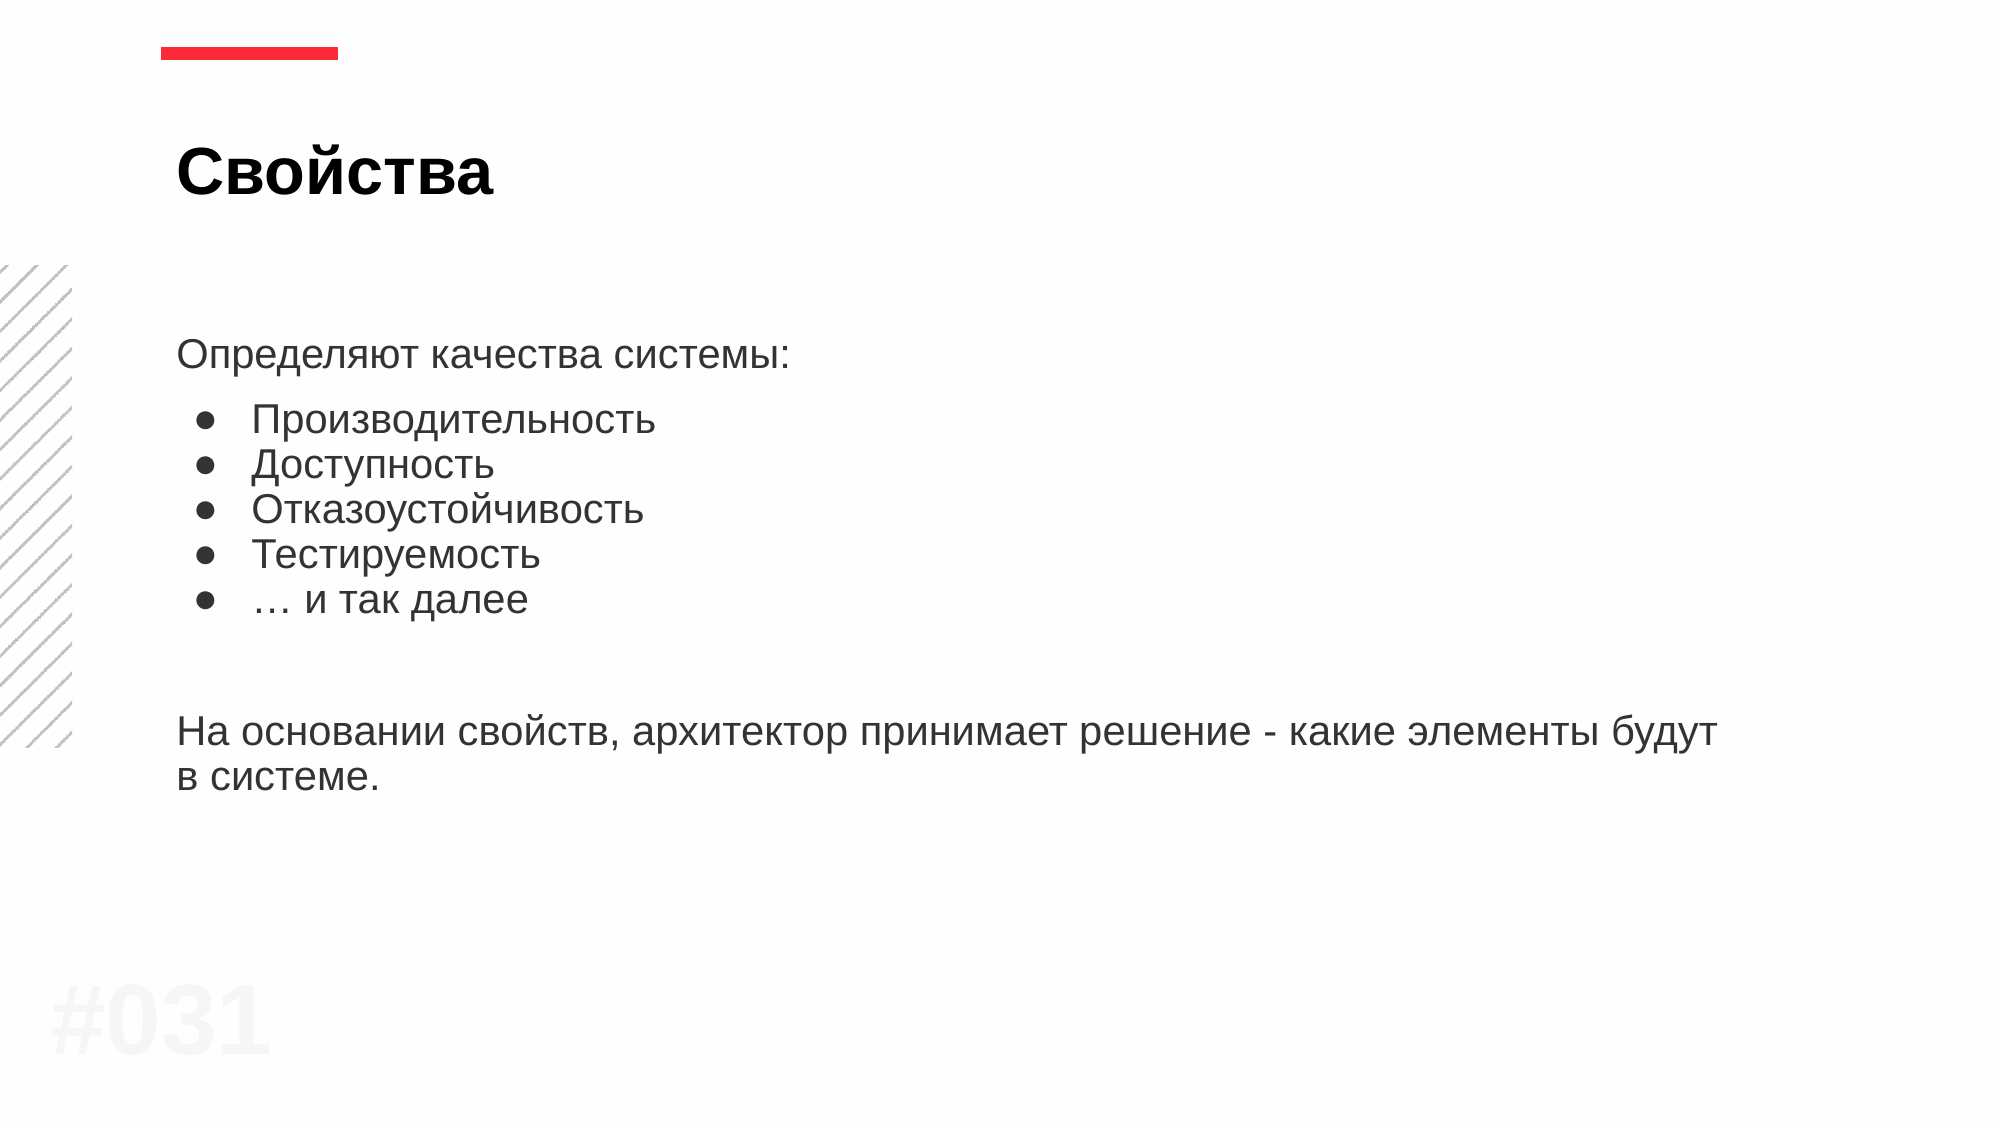

Свойства
Определяют качества системы:
Производительность
Доступность
Отказоустойчивость
Тестируемость
… и так далее

На основании свойств, архитектор принимает решение - какие элементы будут в системе.
#031